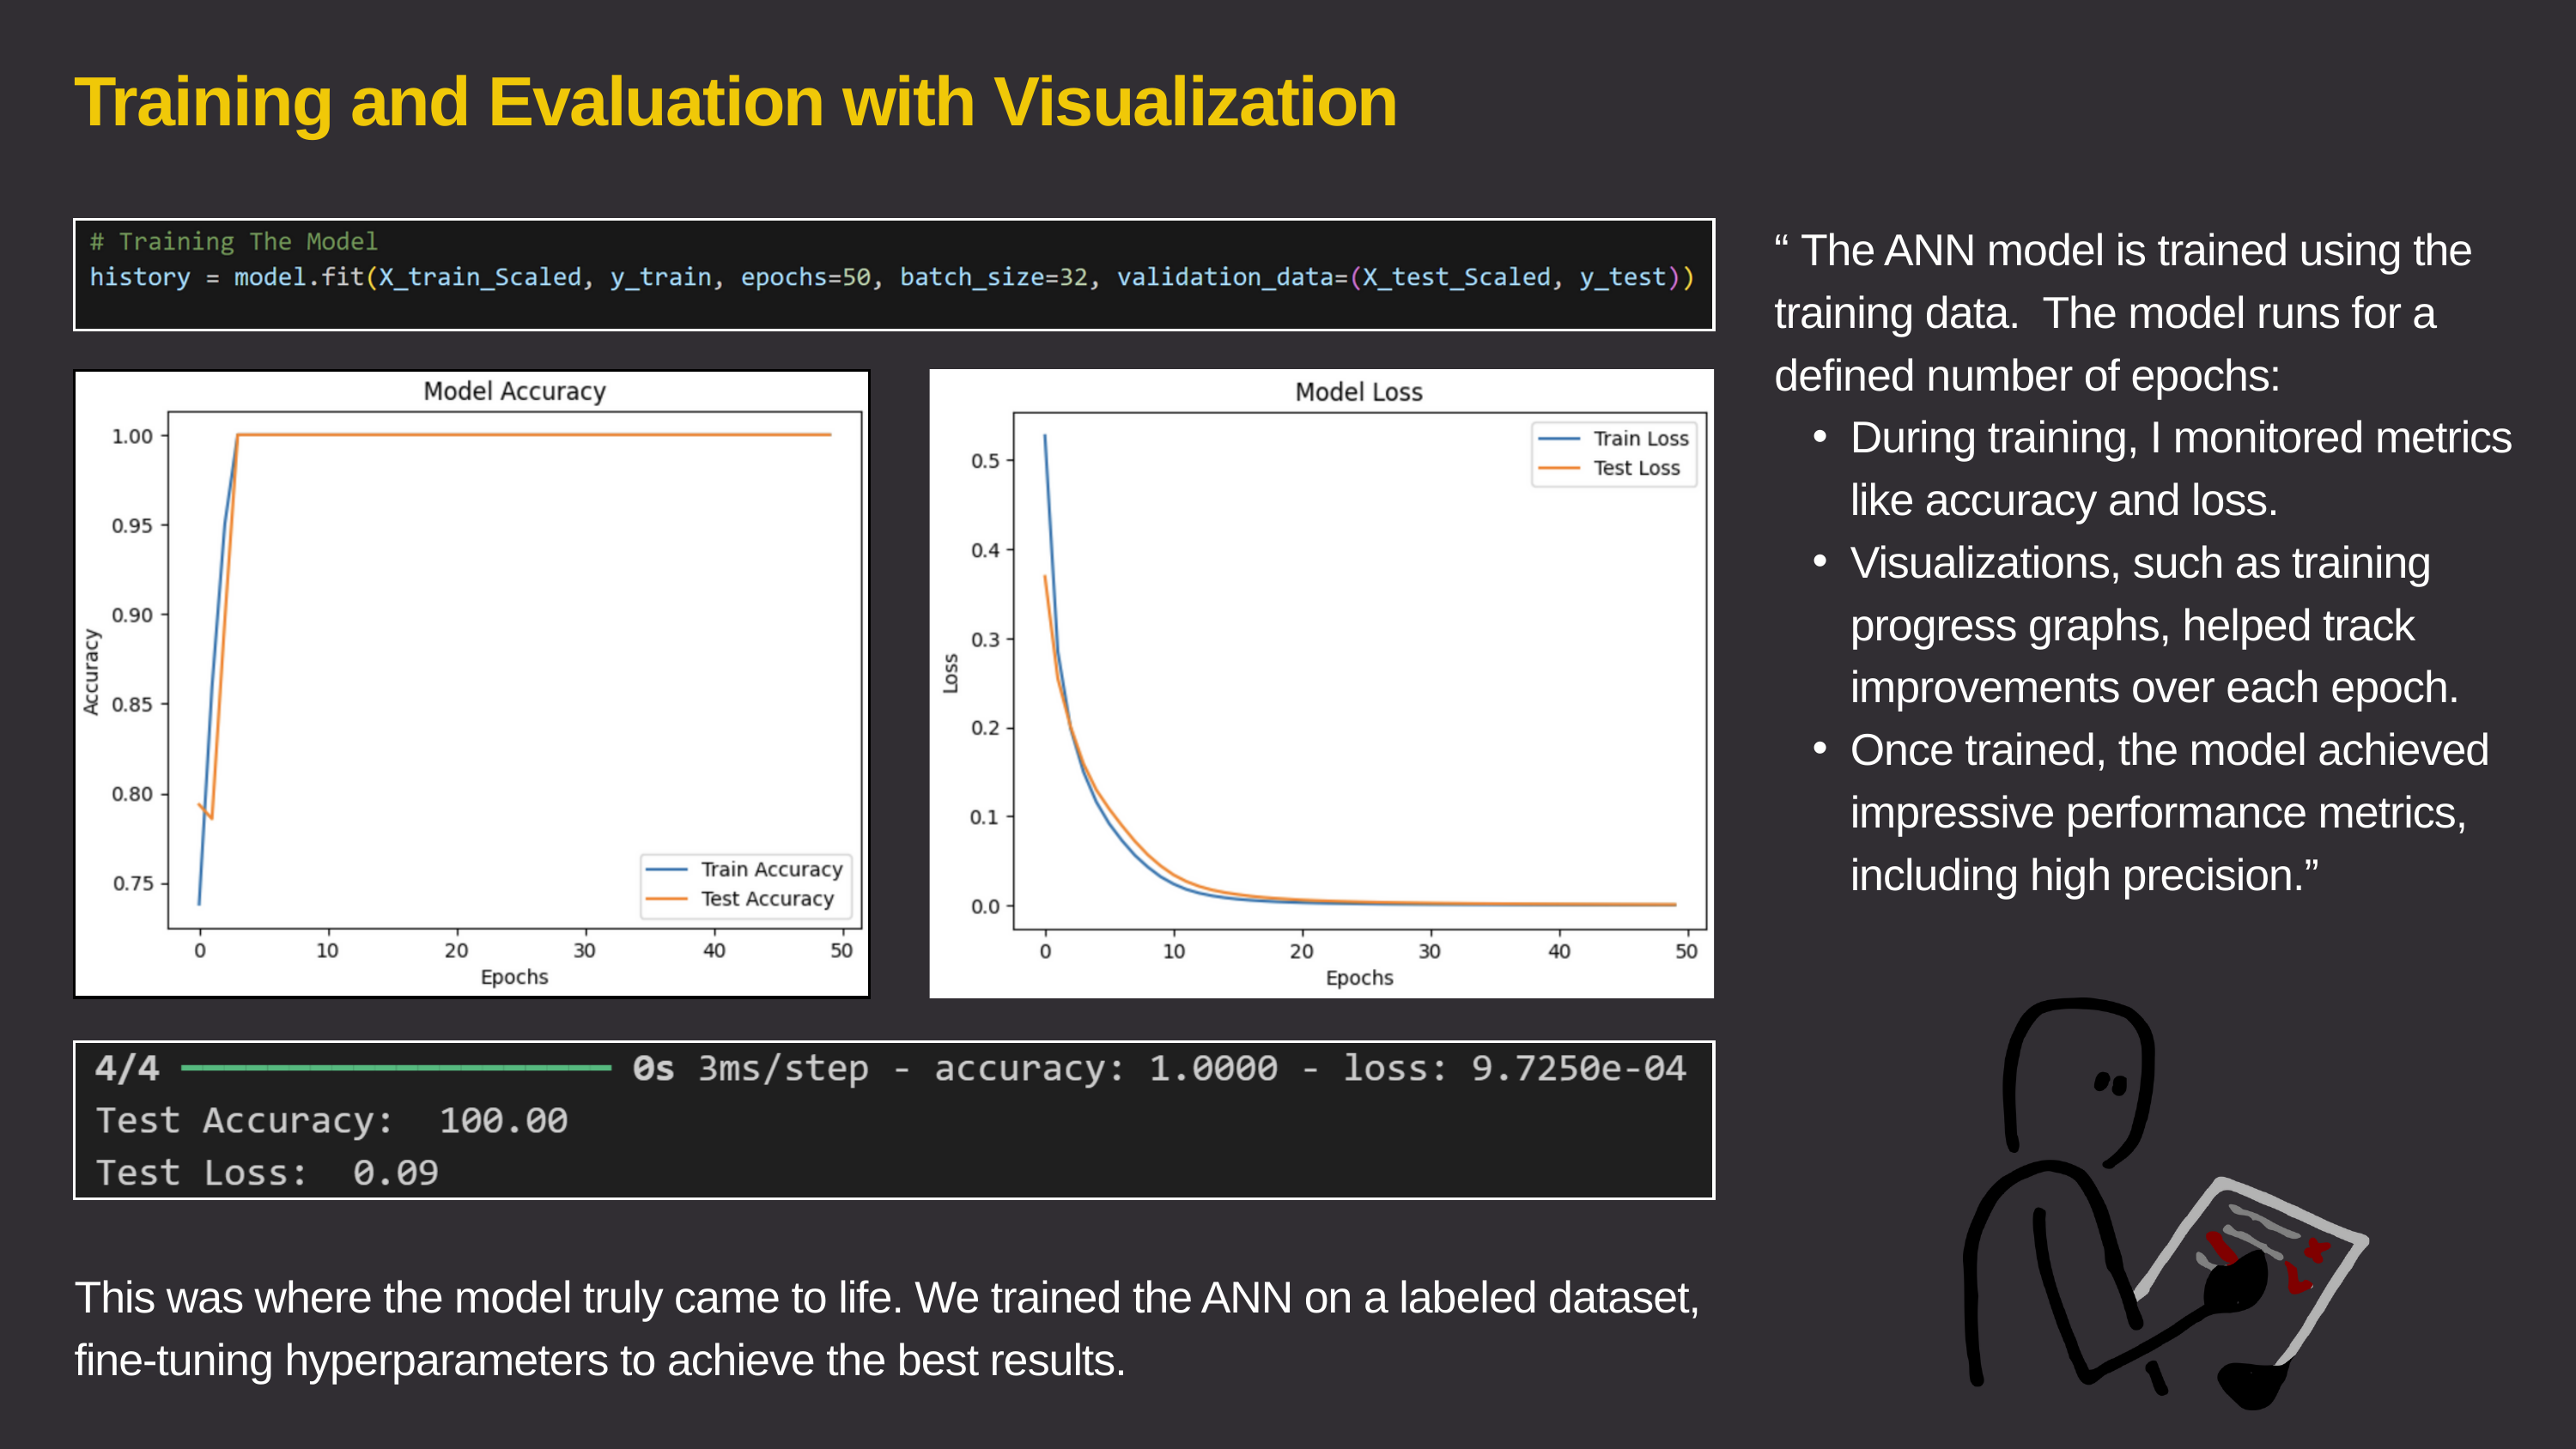

Training and Evaluation with Visualization
“ The ANN model is trained using the training data.  The model runs for a defined number of epochs:
During training, I monitored metrics like accuracy and loss.
Visualizations, such as training progress graphs, helped track improvements over each epoch.
Once trained, the model achieved impressive performance metrics, including high precision.”

This was where the model truly came to life. We trained the ANN on a labeled dataset, fine-tuning hyperparameters to achieve the best results.